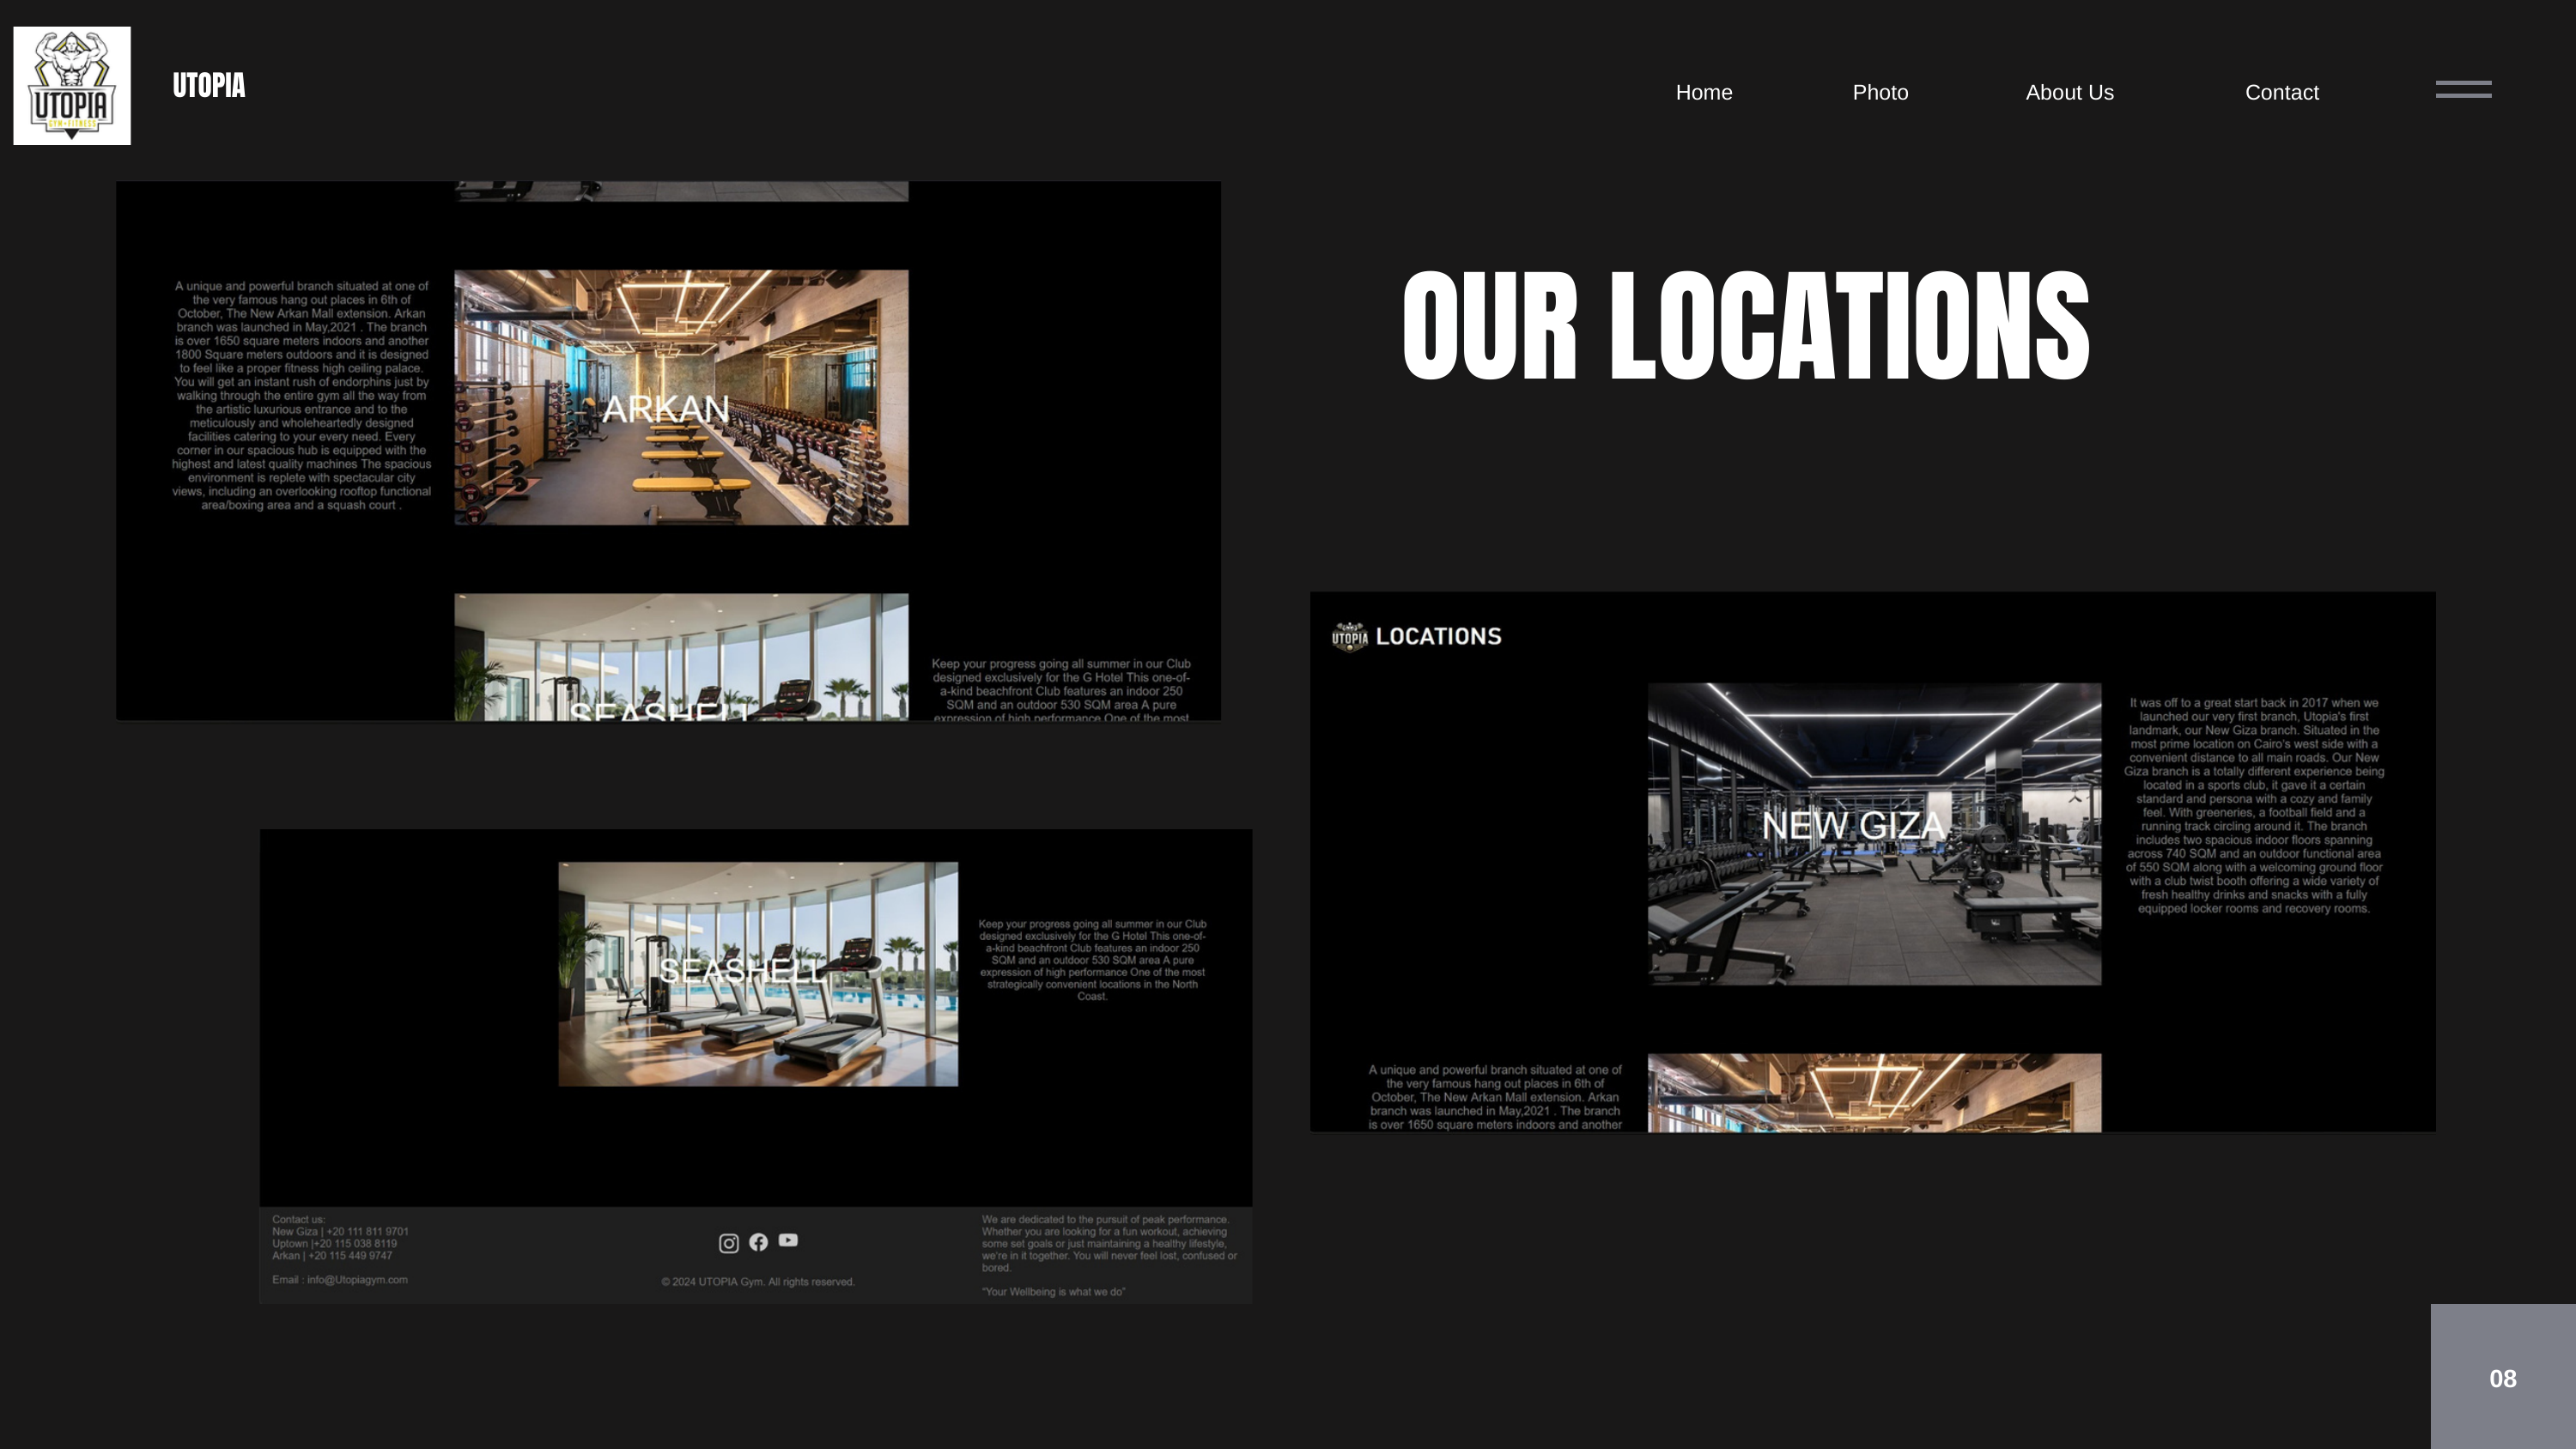

UTOPIA
Home
Photo
About Us
Contact

OUR LOCATIONS

08